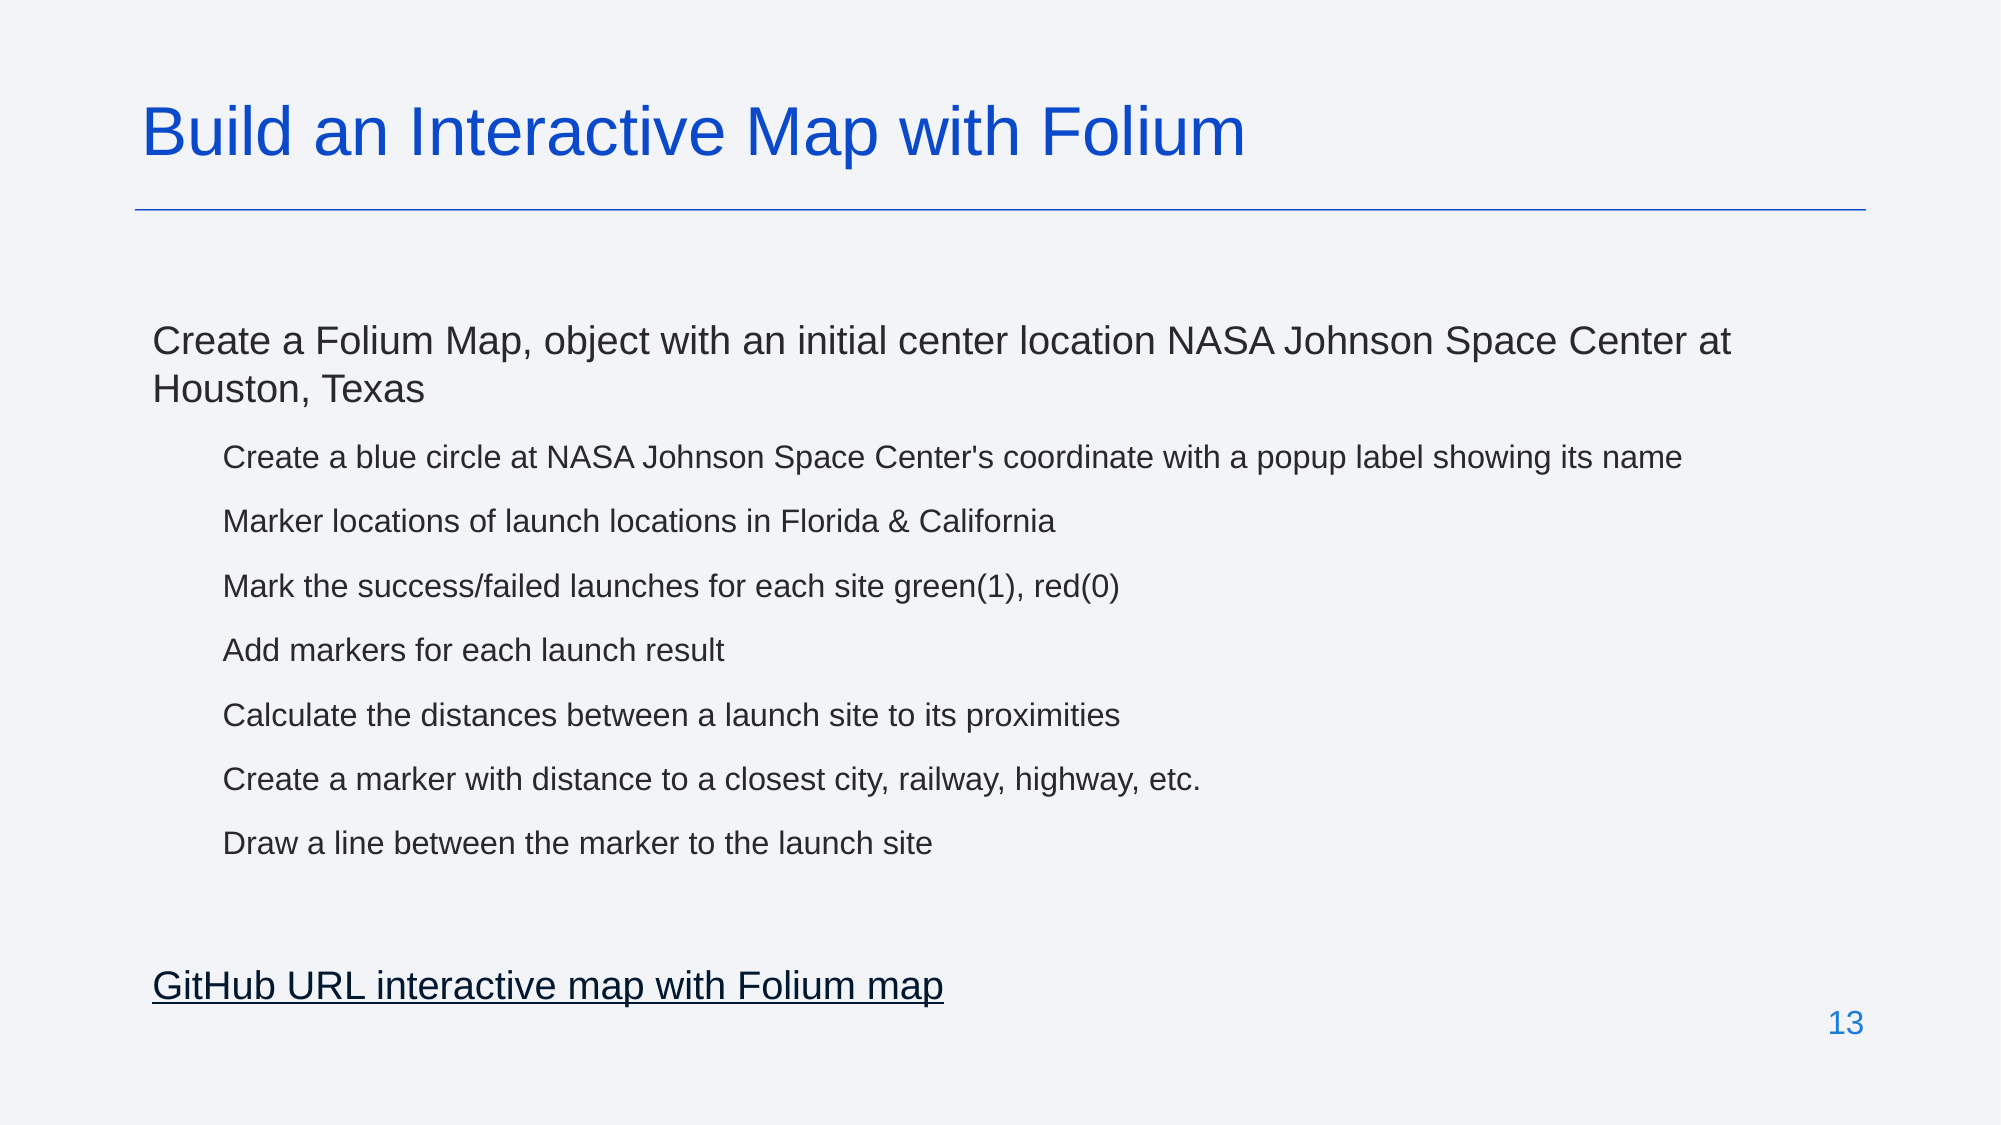

Build an Interactive Map with Folium
Create a Folium Map, object with an initial center location NASA Johnson Space Center at Houston, Texas
Create a blue circle at NASA Johnson Space Center's coordinate with a popup label showing its name
Marker locations of launch locations in Florida & California
Mark the success/failed launches for each site green(1), red(0)
Add markers for each launch result
Calculate the distances between a launch site to its proximities
Create a marker with distance to a closest city, railway, highway, etc.
Draw a line between the marker to the launch site

GitHub URL interactive map with Folium map

13